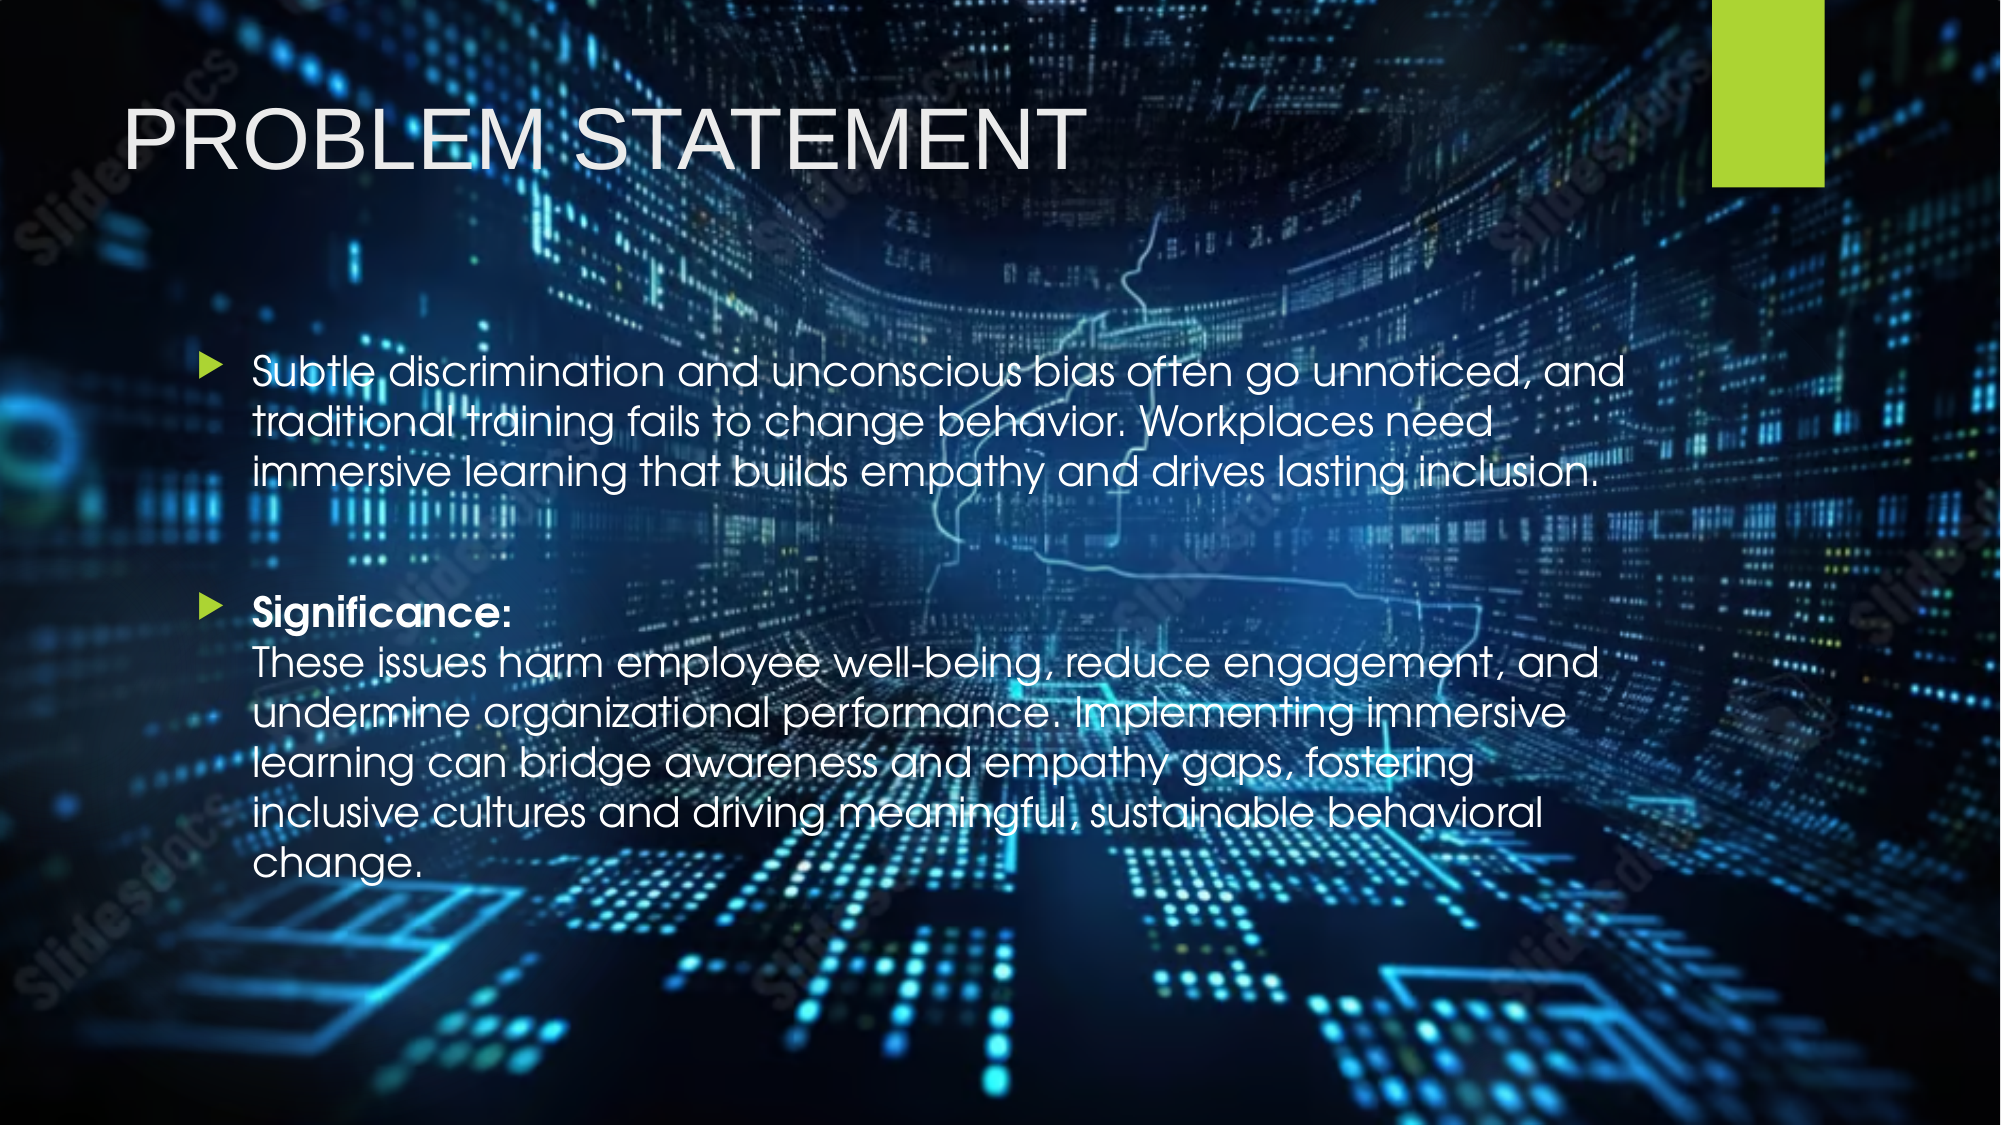

# PROBLEM STATEMENT
Subtle discrimination and unconscious bias often go unnoticed, and traditional training fails to change behavior. Workplaces need immersive learning that builds empathy and drives lasting inclusion.

Significance:
These issues harm employee well-being, reduce engagement, and undermine organizational performance. Implementing immersive learning can bridge awareness and empathy gaps, fostering inclusive cultures and driving meaningful, sustainable behavioral change.